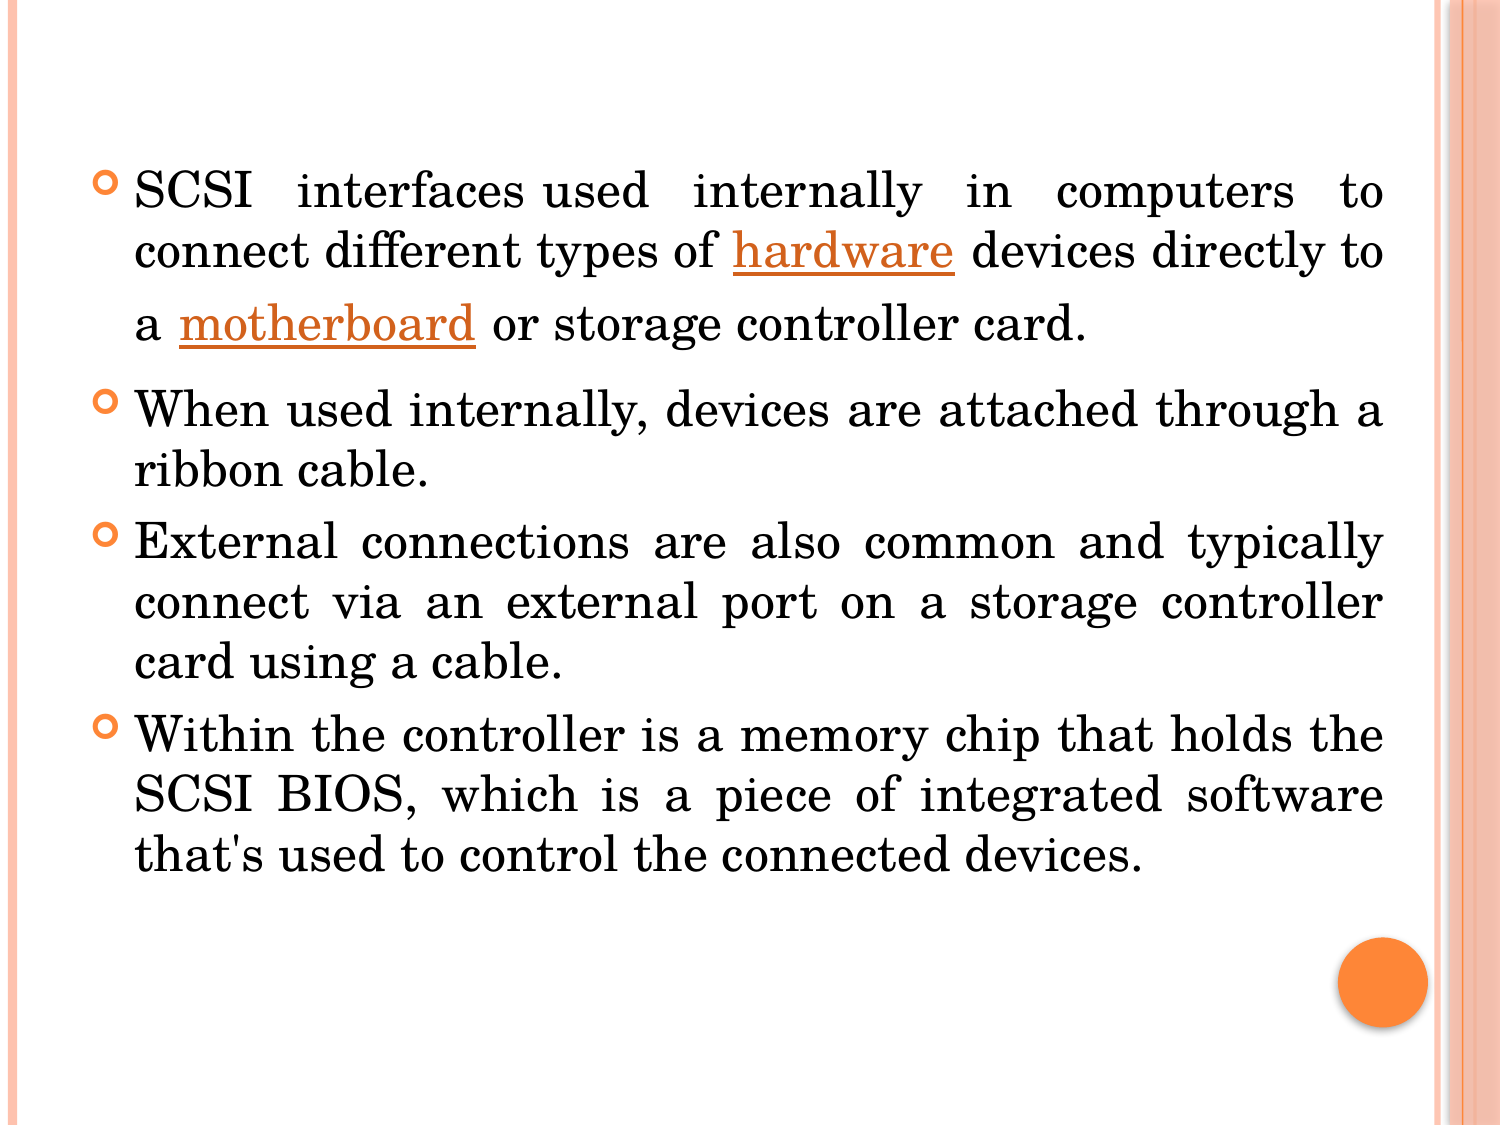

#
SCSI interfaces used internally in computers to connect different types of hardware devices directly to a motherboard or storage controller card.
When used internally, devices are attached through a ribbon cable.
External connections are also common and typically connect via an external port on a storage controller card using a cable.
Within the controller is a memory chip that holds the SCSI BIOS, which is a piece of integrated software that's used to control the connected devices.